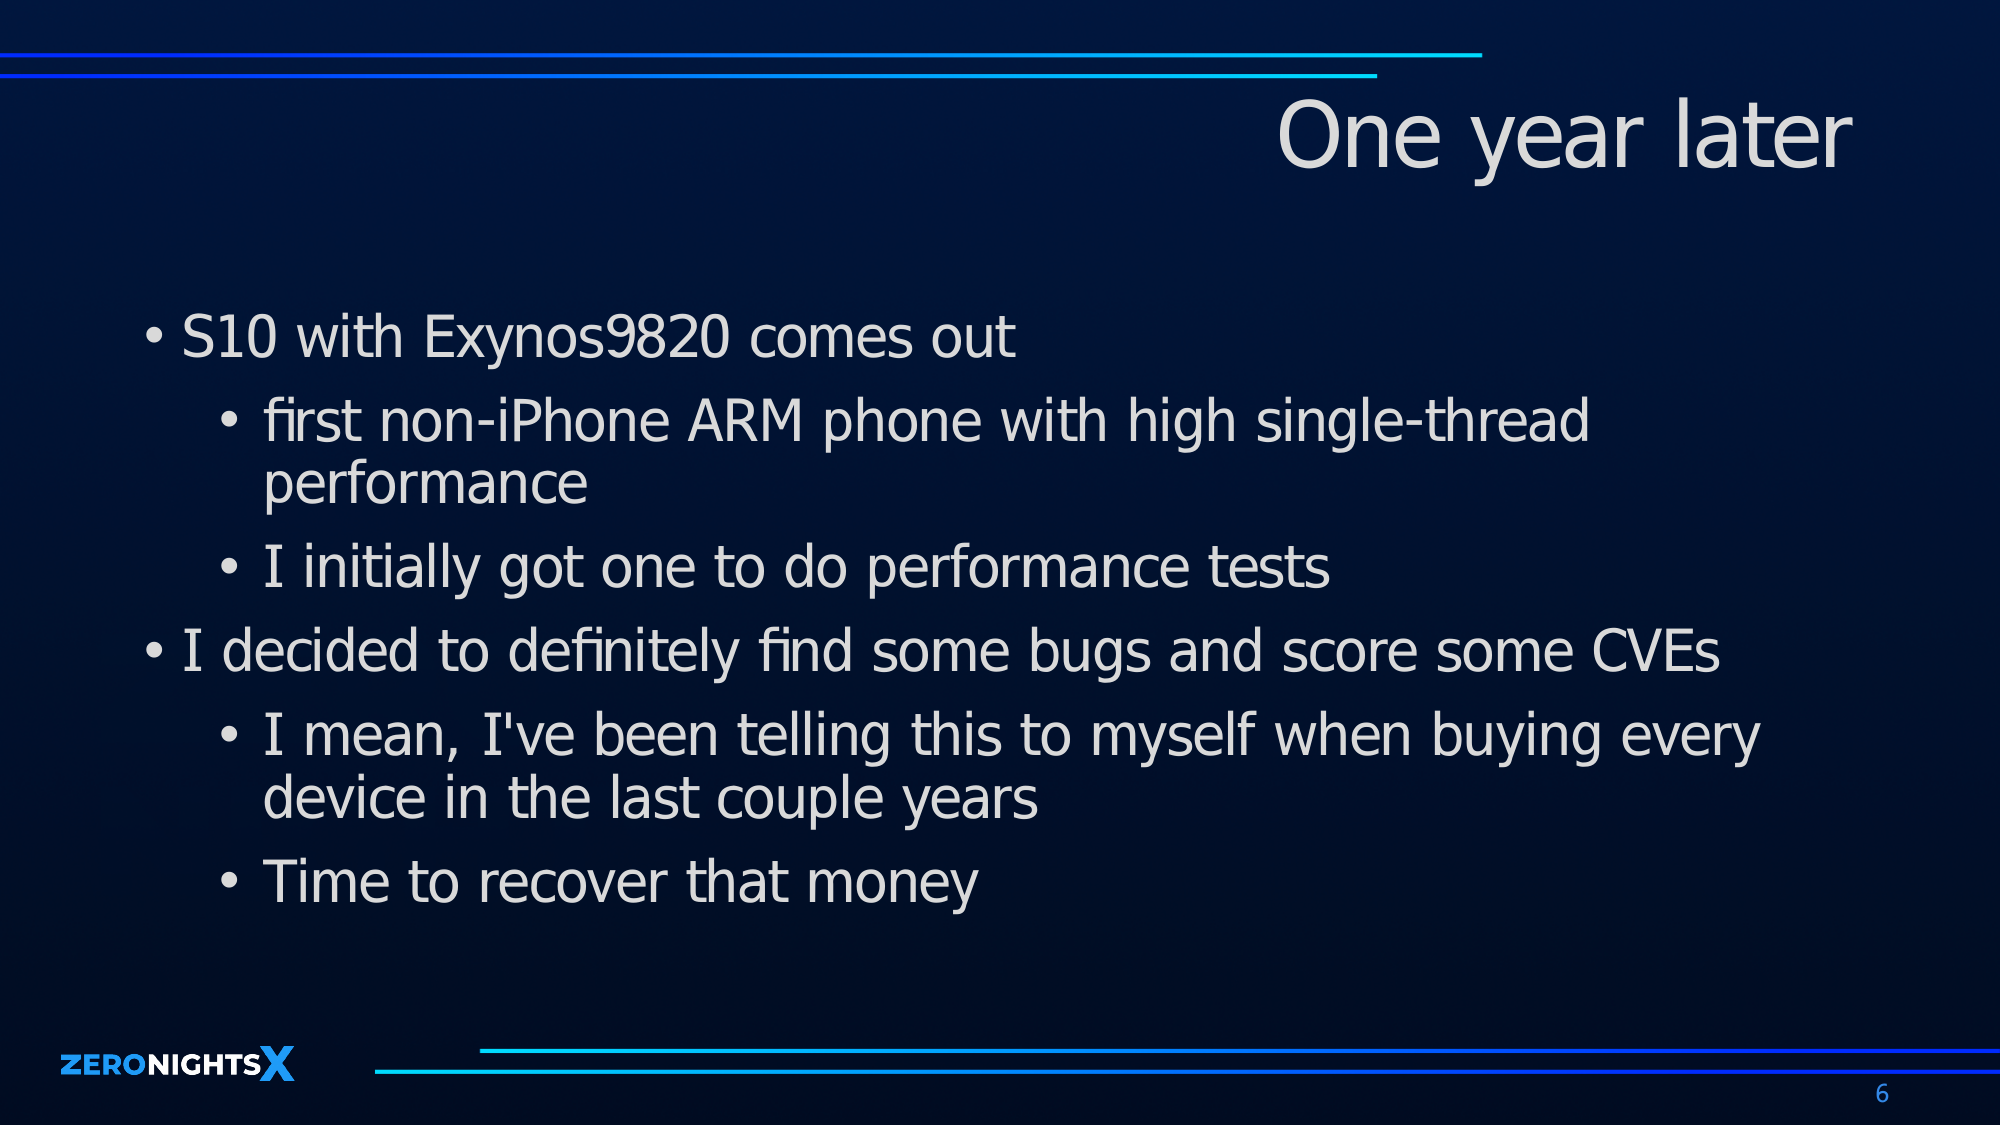

# One year later
S10 with Exynos9820 comes out
first non-iPhone ARM phone with high single-thread performance
I initially got one to do performance tests
I decided to definitely find some bugs and score some CVEs
I mean, I've been telling this to myself when buying every device in the last couple years
Time to recover that money
6